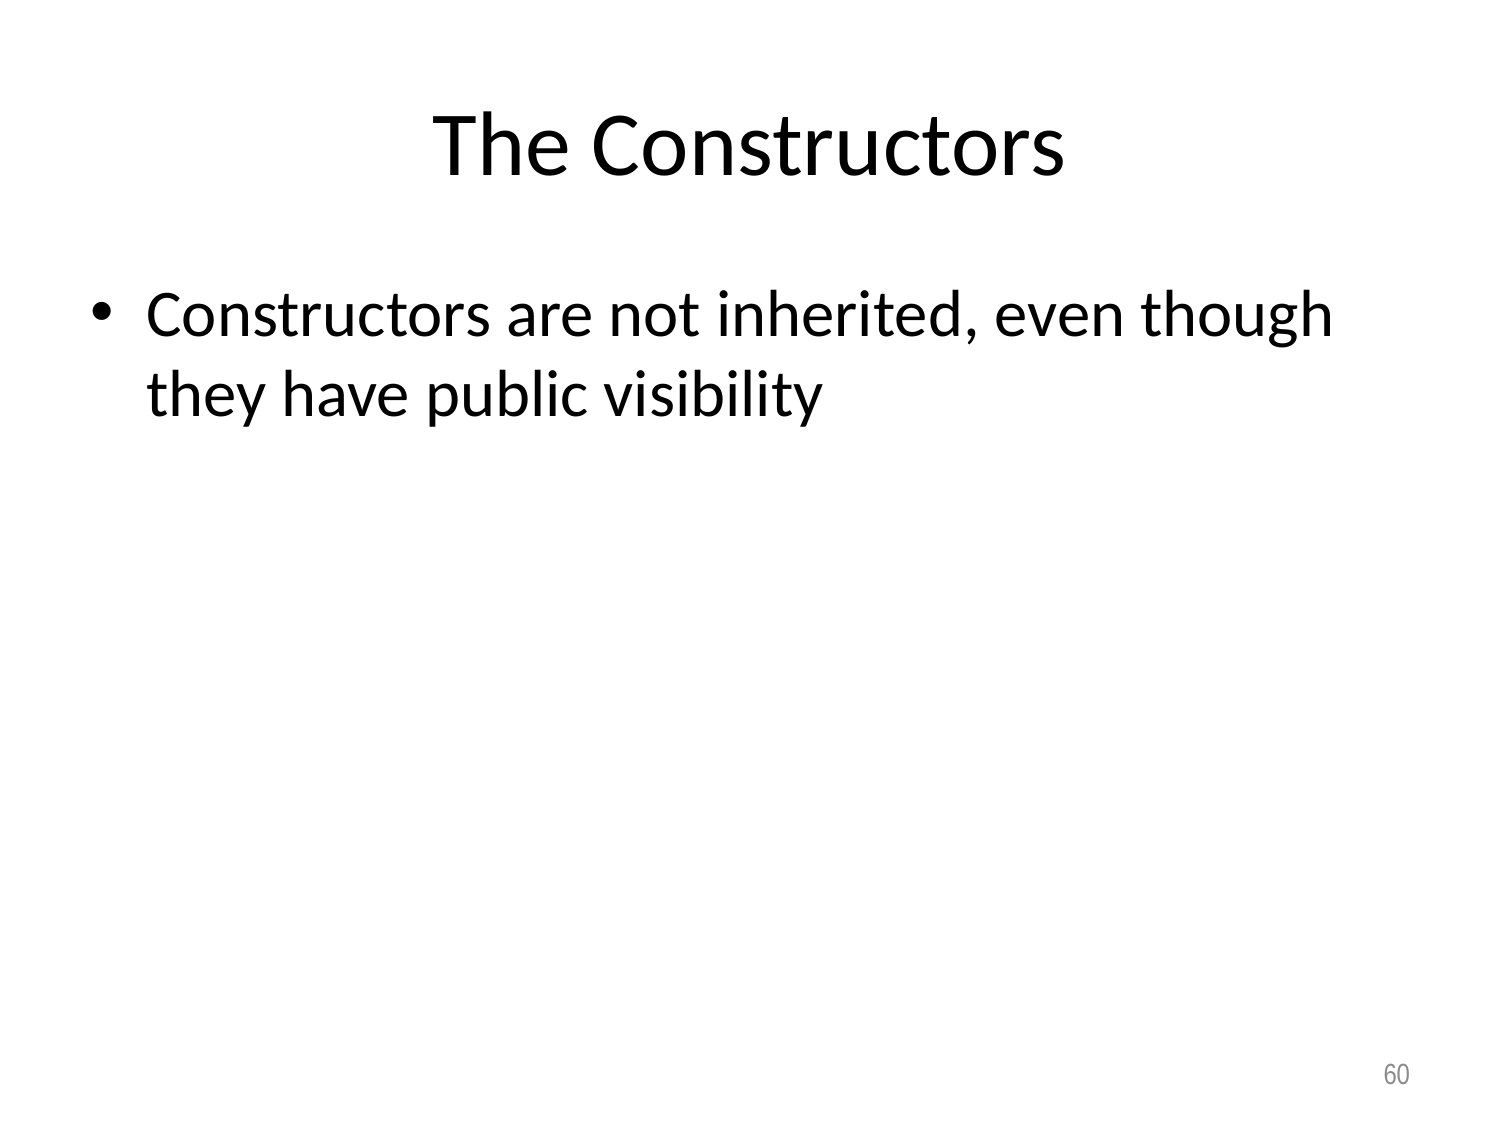

# The Constructors
Constructors are not inherited, even though they have public visibility
60